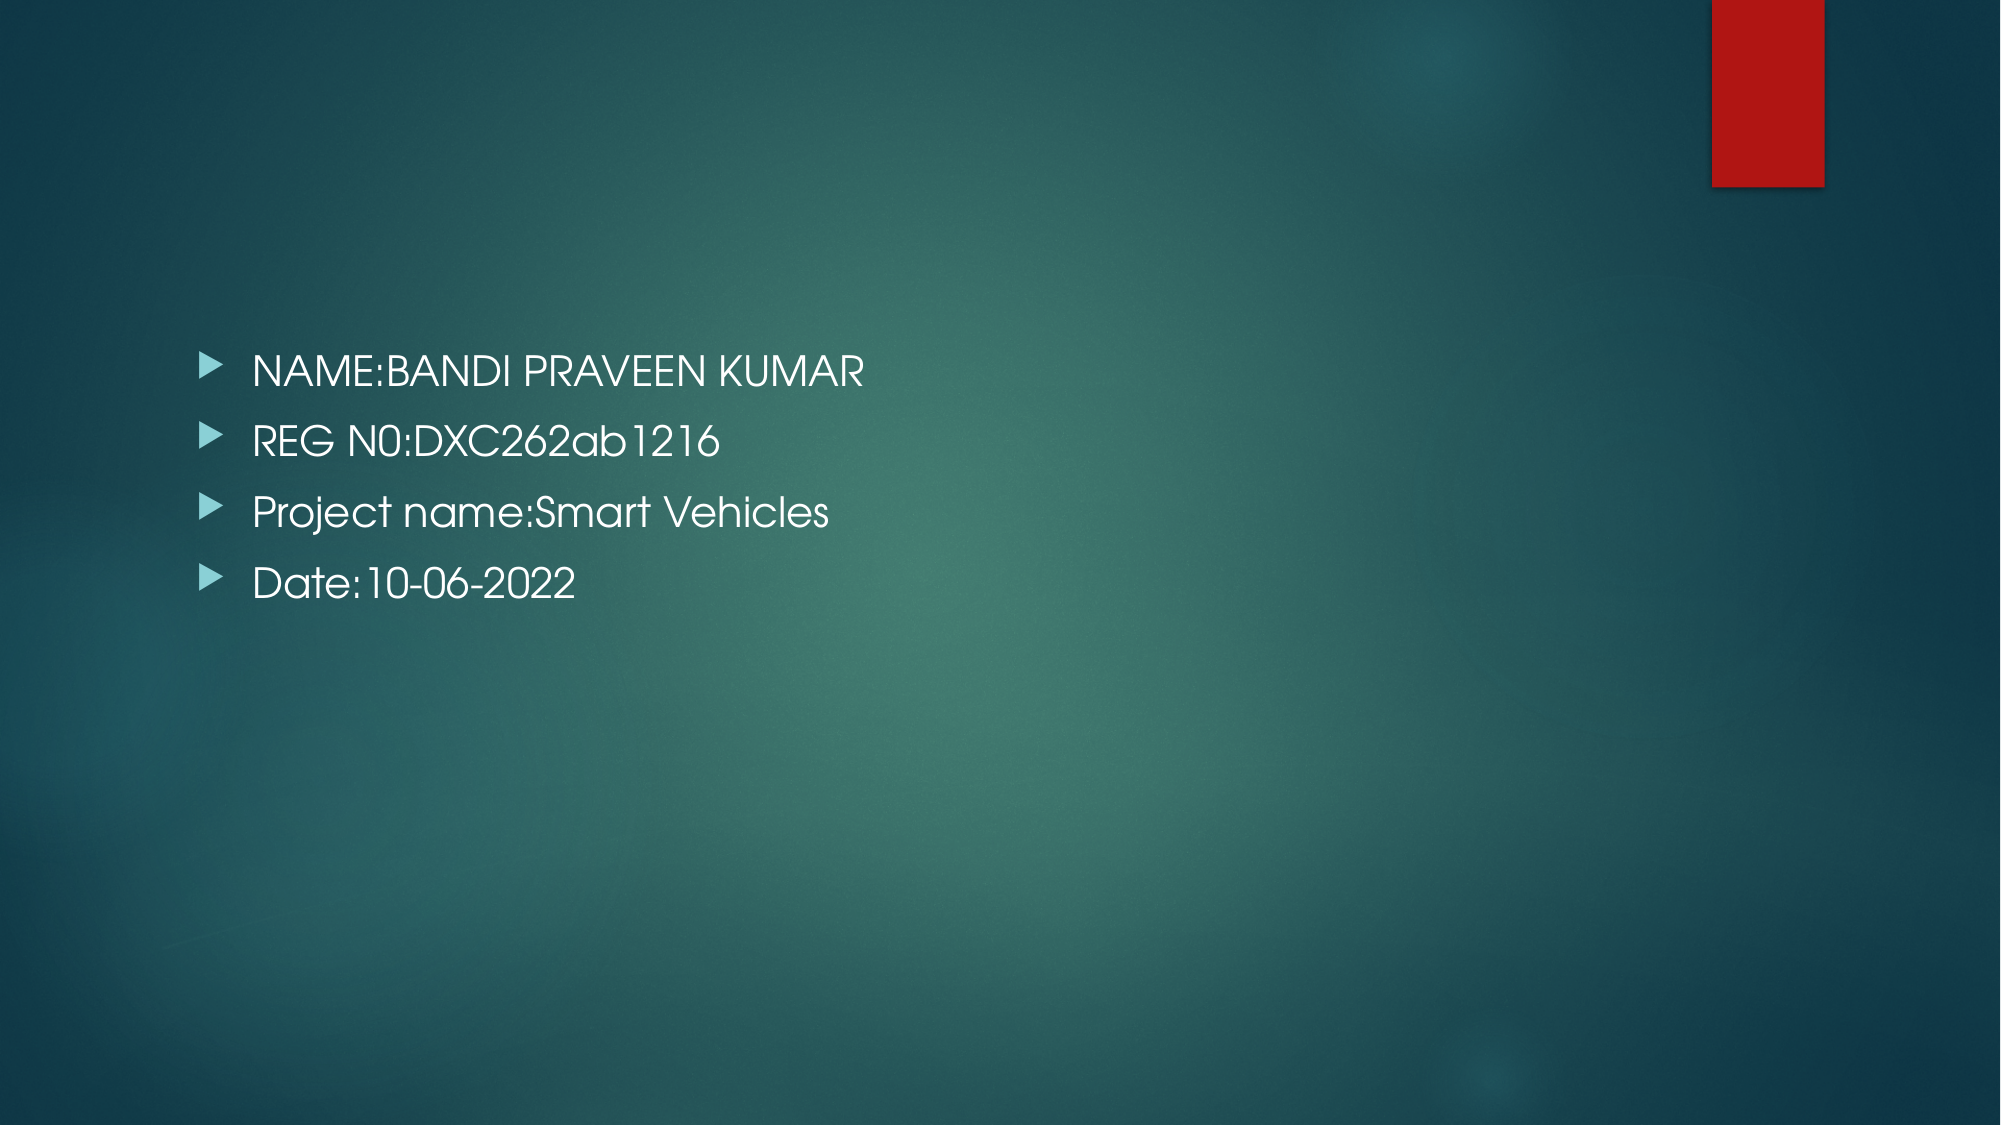

NAME:BANDI PRAVEEN KUMAR
REG N0:DXC262ab1216
Project name:Smart Vehicles
Date:10-06-2022